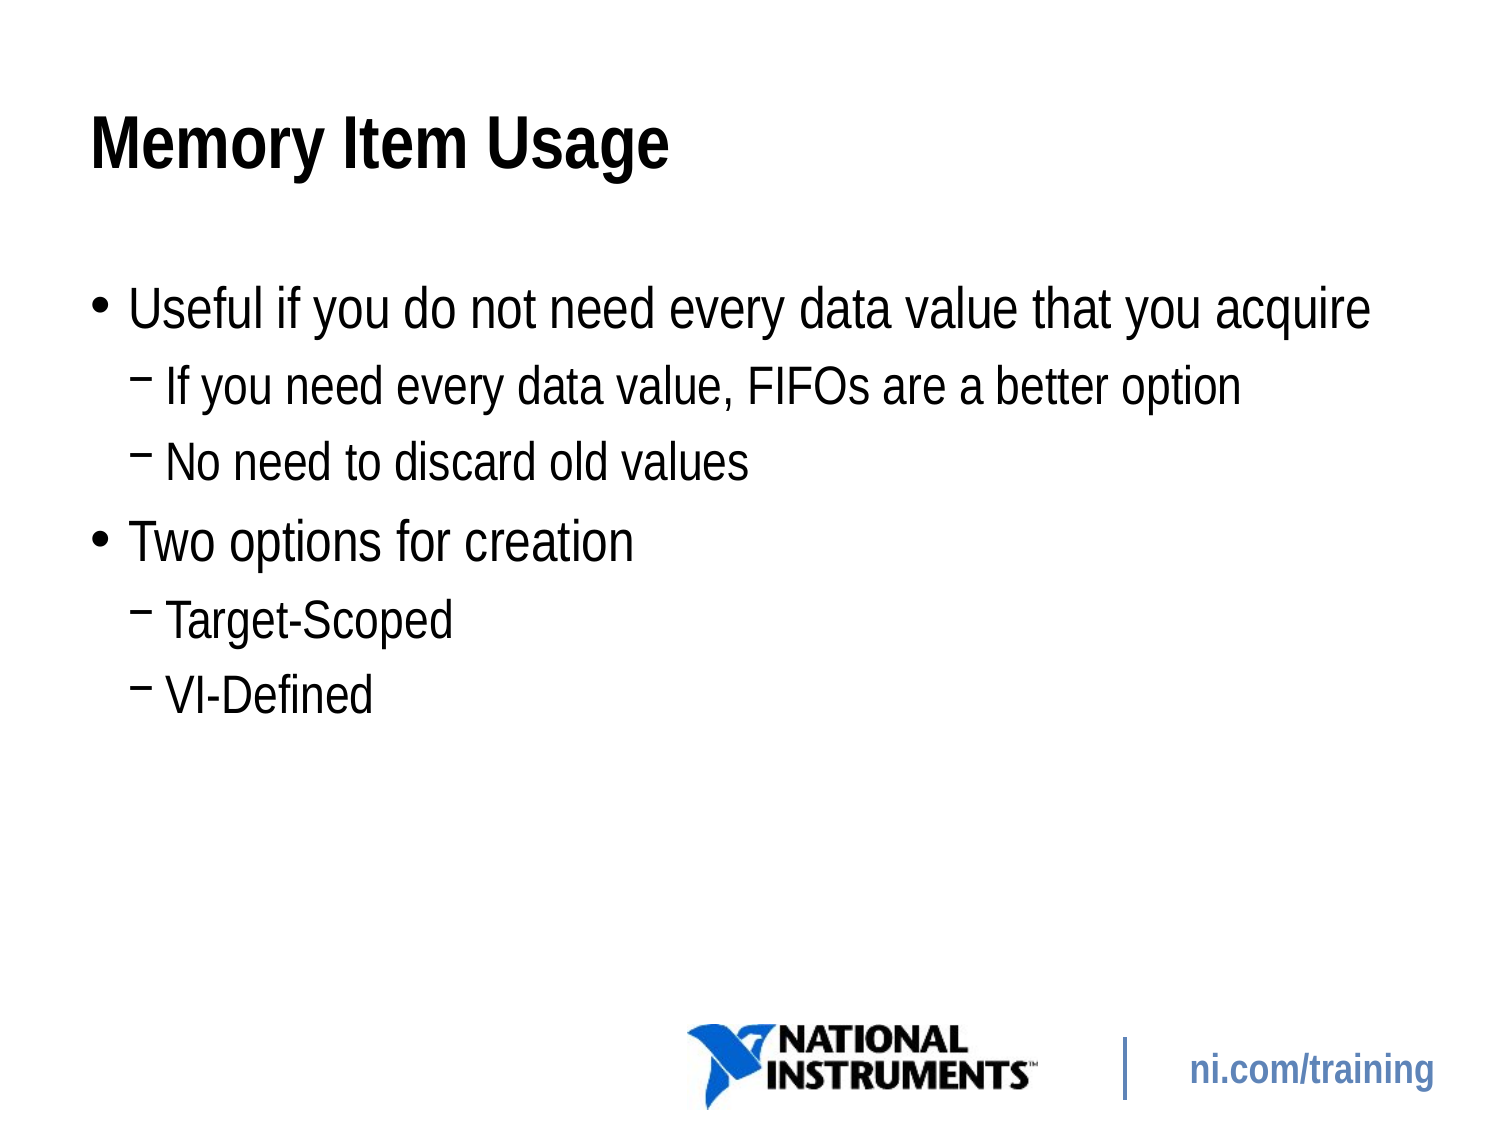

# Memory Item Usage
Useful if you do not need every data value that you acquire
If you need every data value, FIFOs are a better option
No need to discard old values
Two options for creation
Target-Scoped
VI-Defined